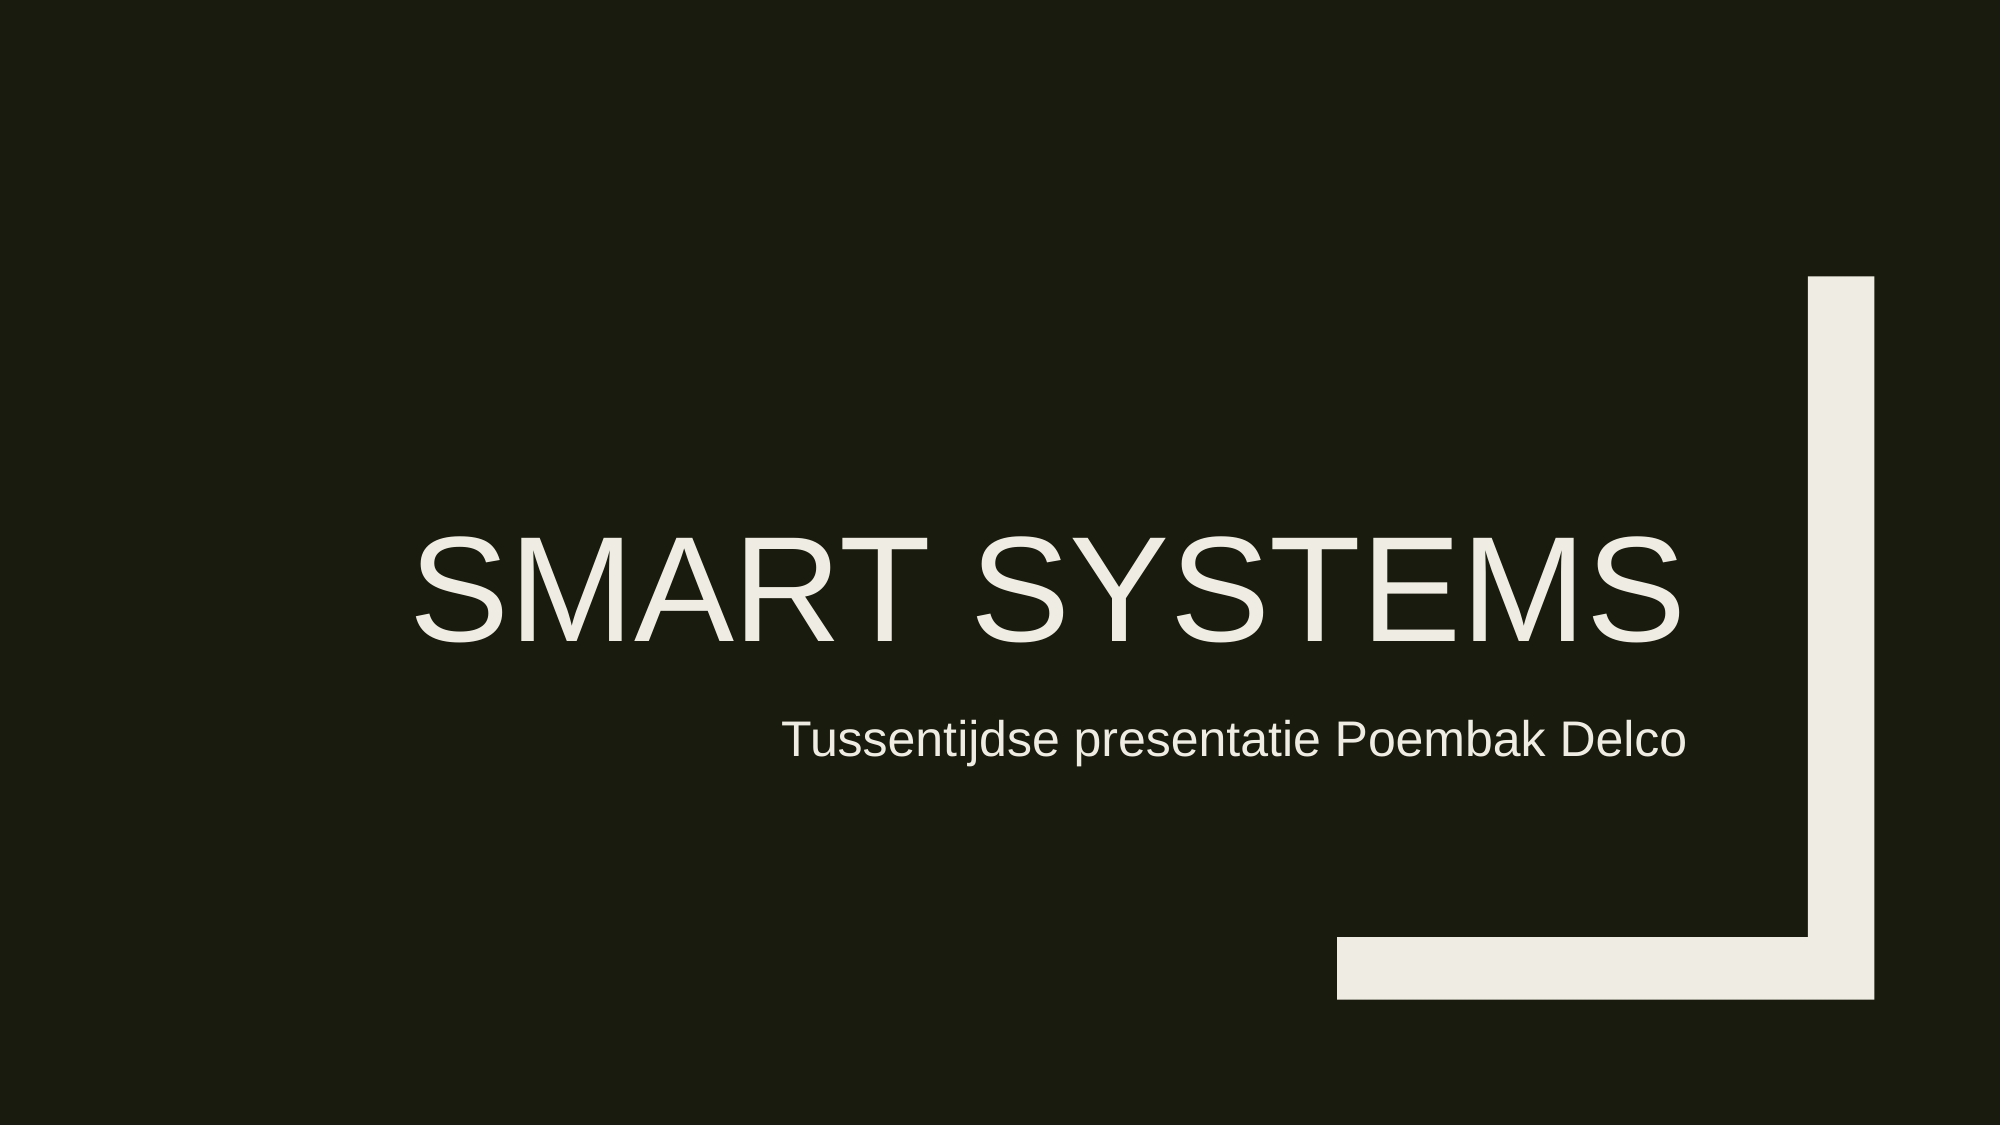

# Smart Systems
Tussentijdse presentatie Poembak Delco